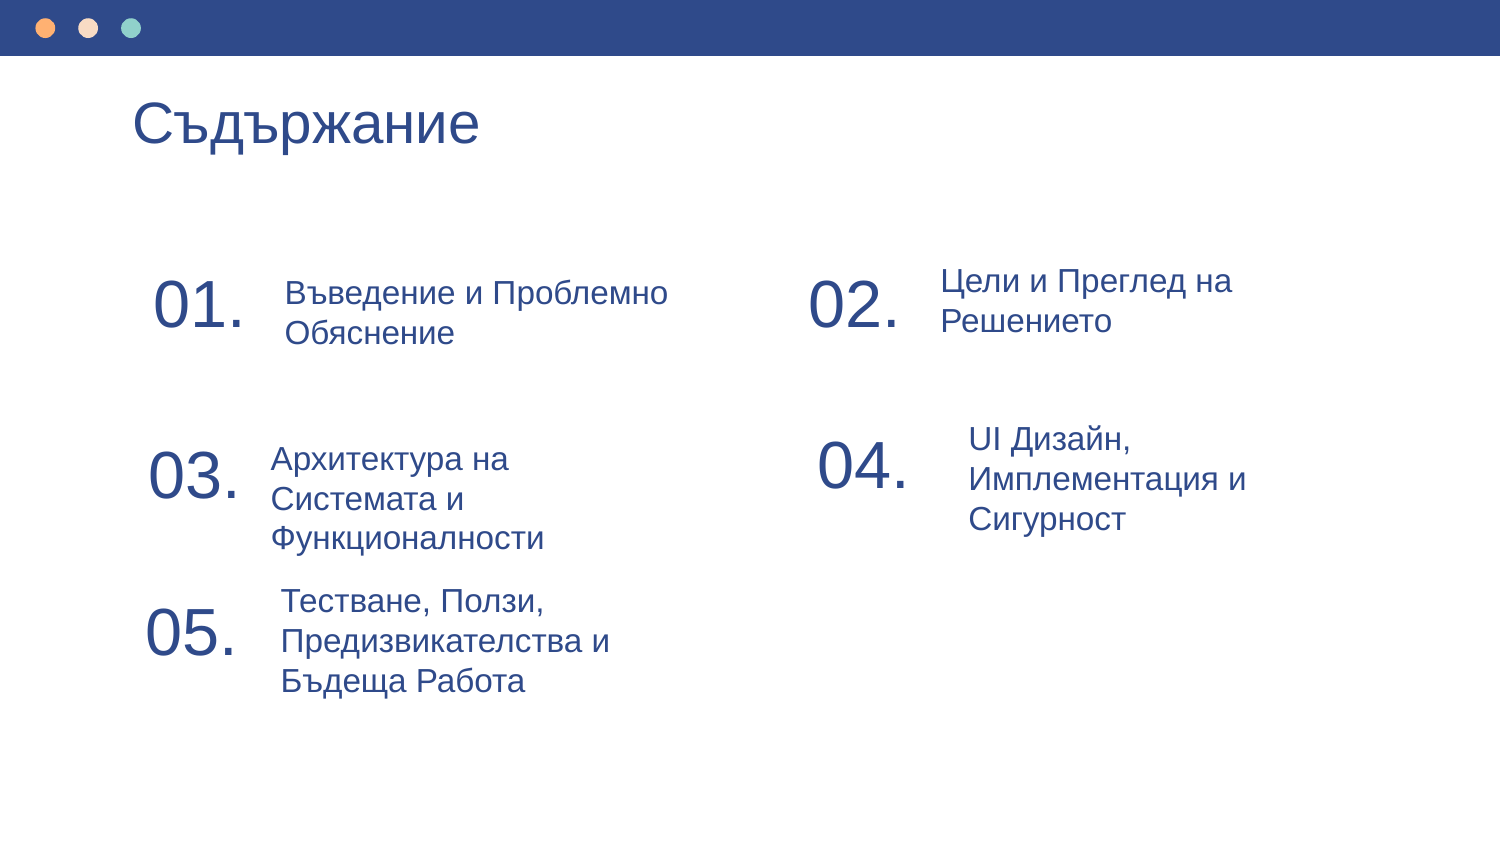

# Съдържание
Въведение и Проблемно Обяснение
01.
02.
Цели и Преглед на Решението
UI Дизайн, Имплементация и Сигурност
04.
Архитектура на Системата и Функционалности
03.
Тестване, Ползи, Предизвикателства и Бъдеща Работа
05.